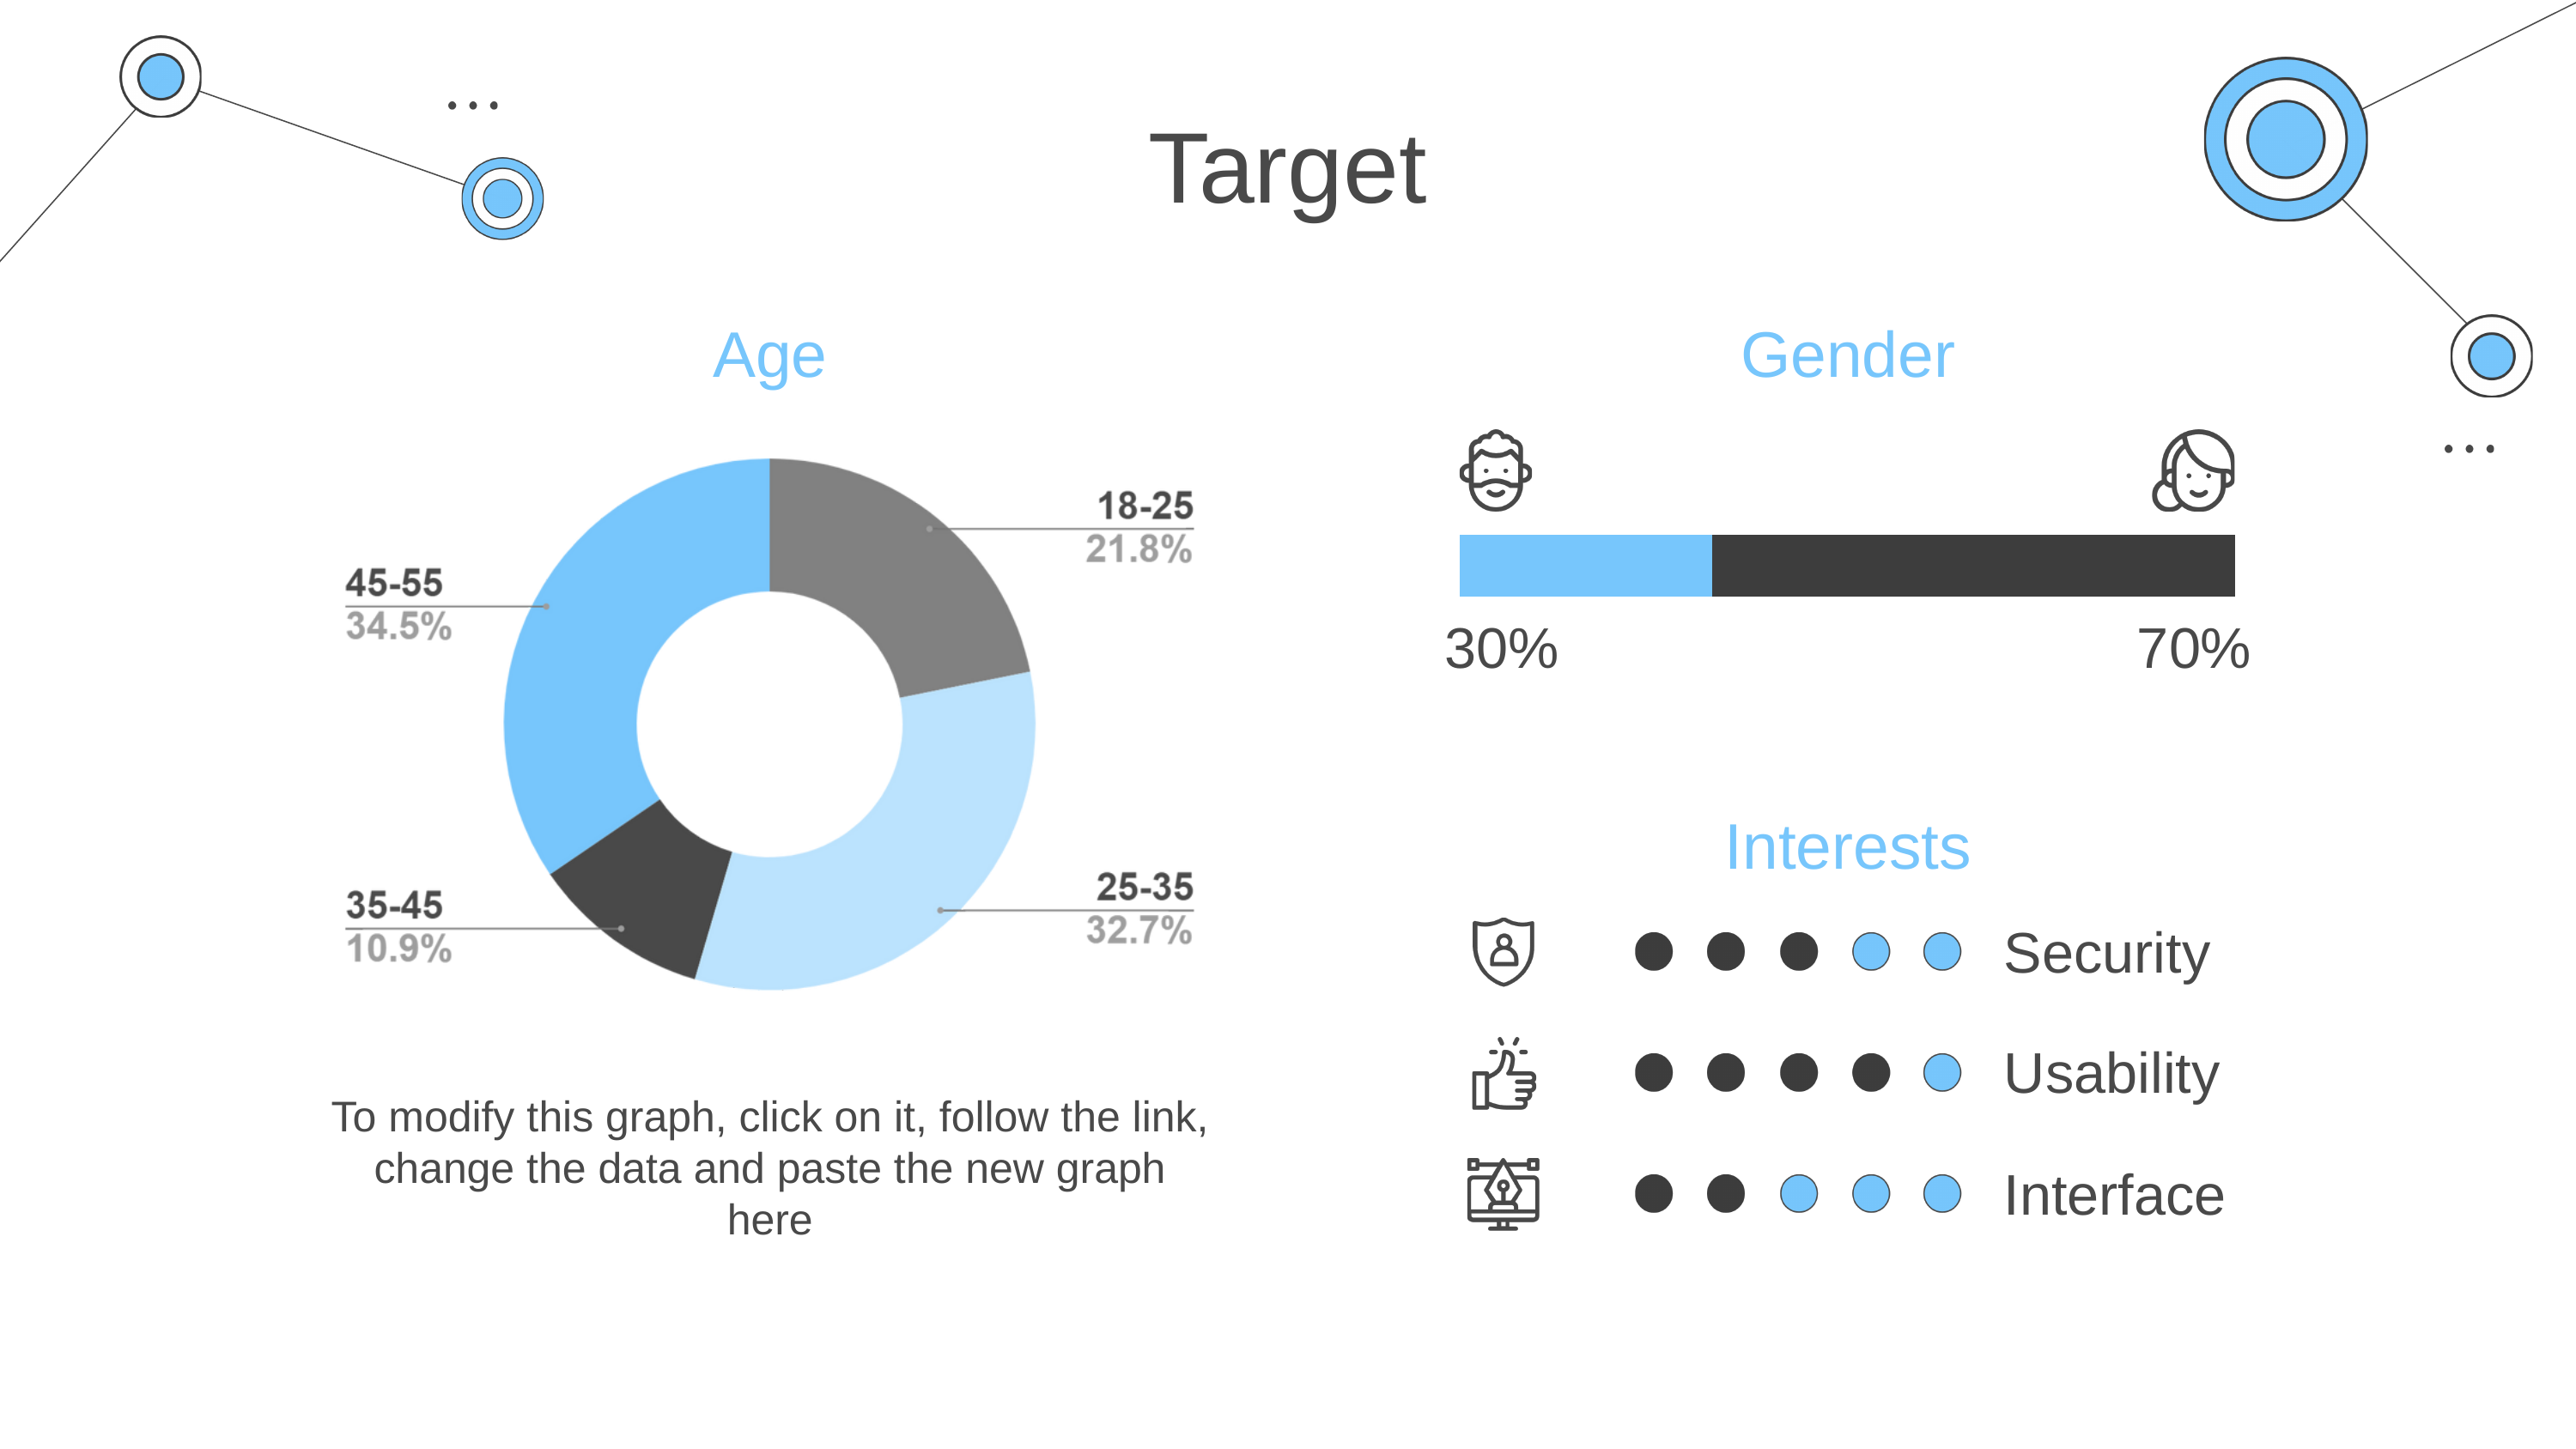

Target

Age
Gender

30%
70%
Interests
Security

Usability

To modify this graph, click on it, follow the link, change the data and paste the new graph here
Interface